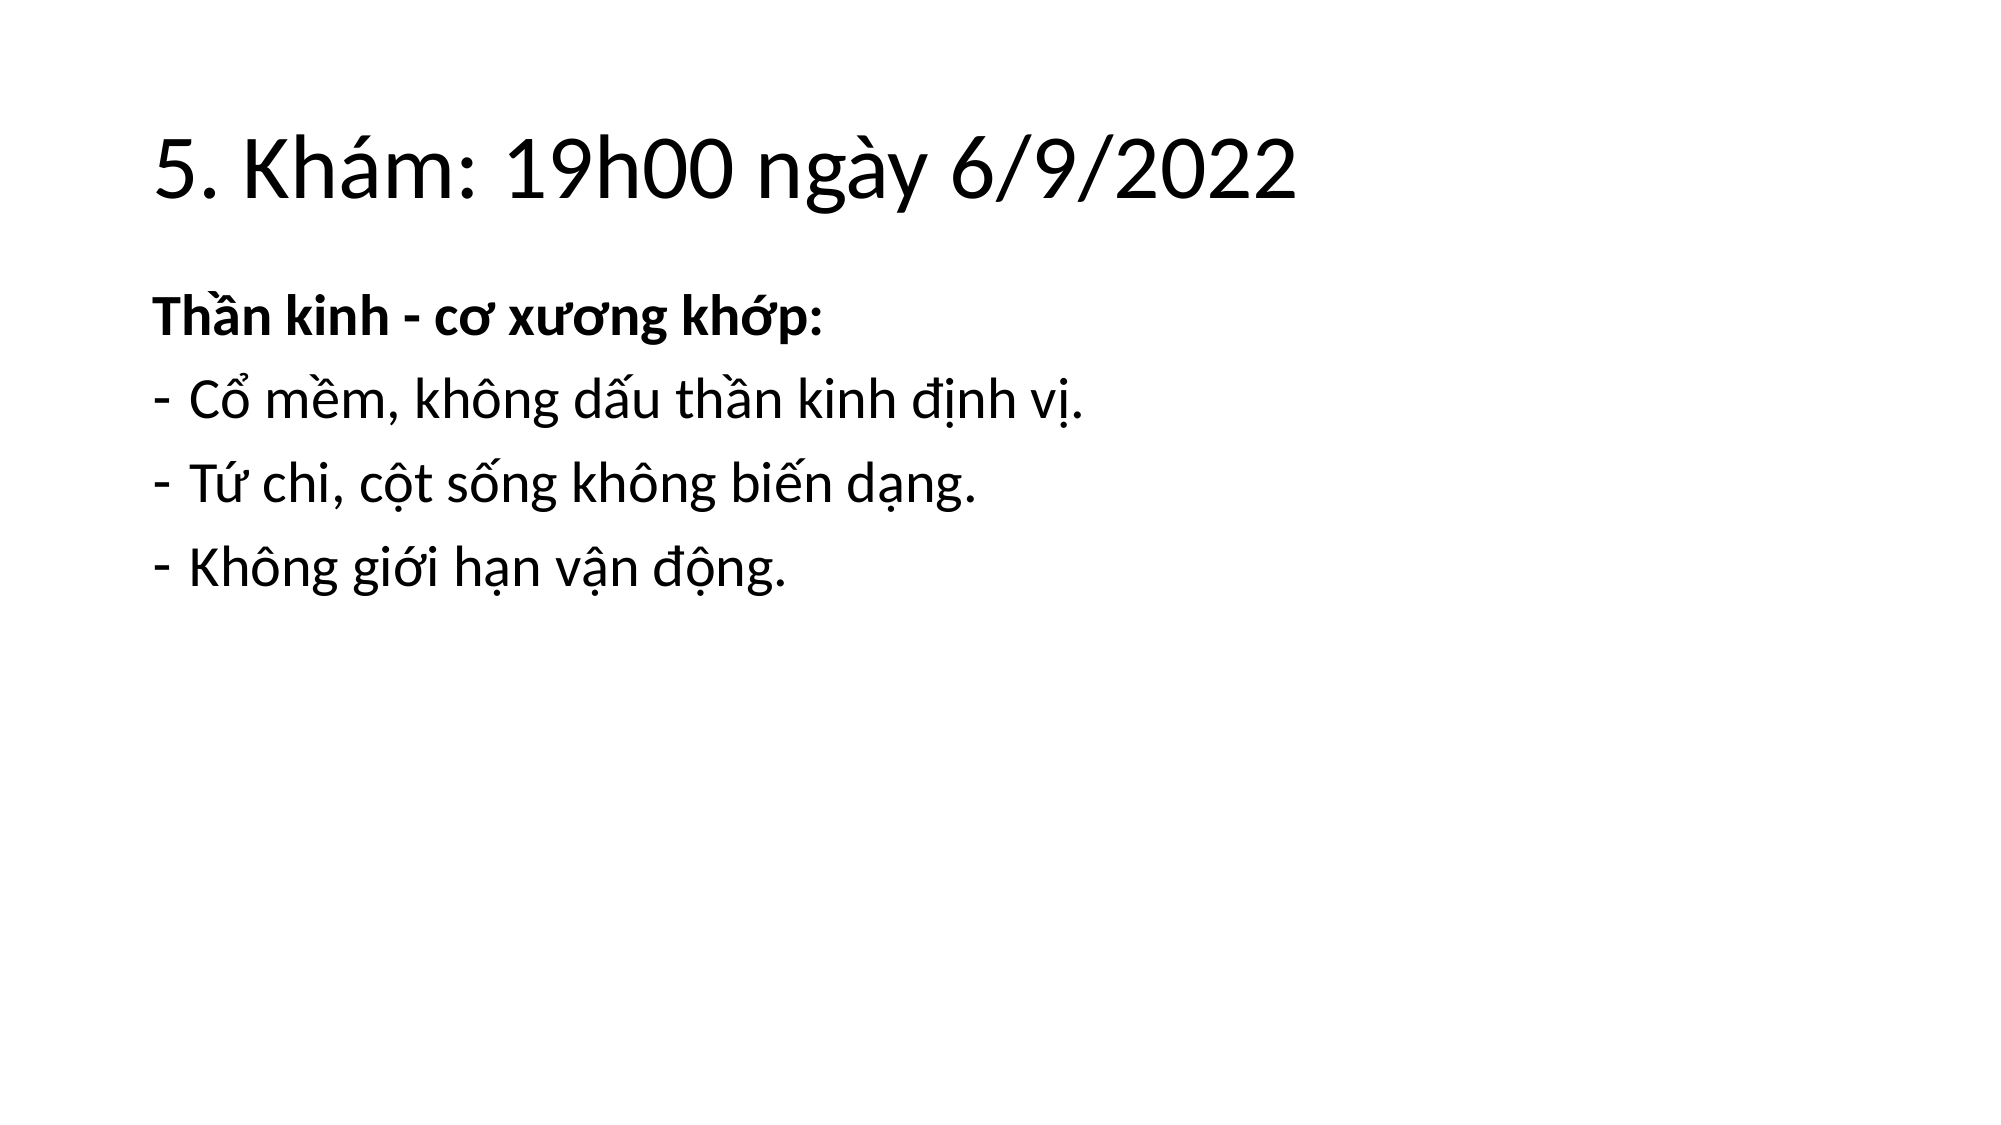

# 5. Khám: 19h00 ngày 6/9/2022
Thần kinh - cơ xương khớp:
Cổ mềm, không dấu thần kinh định vị.
Tứ chi, cột sống không biến dạng.
Không giới hạn vận động.